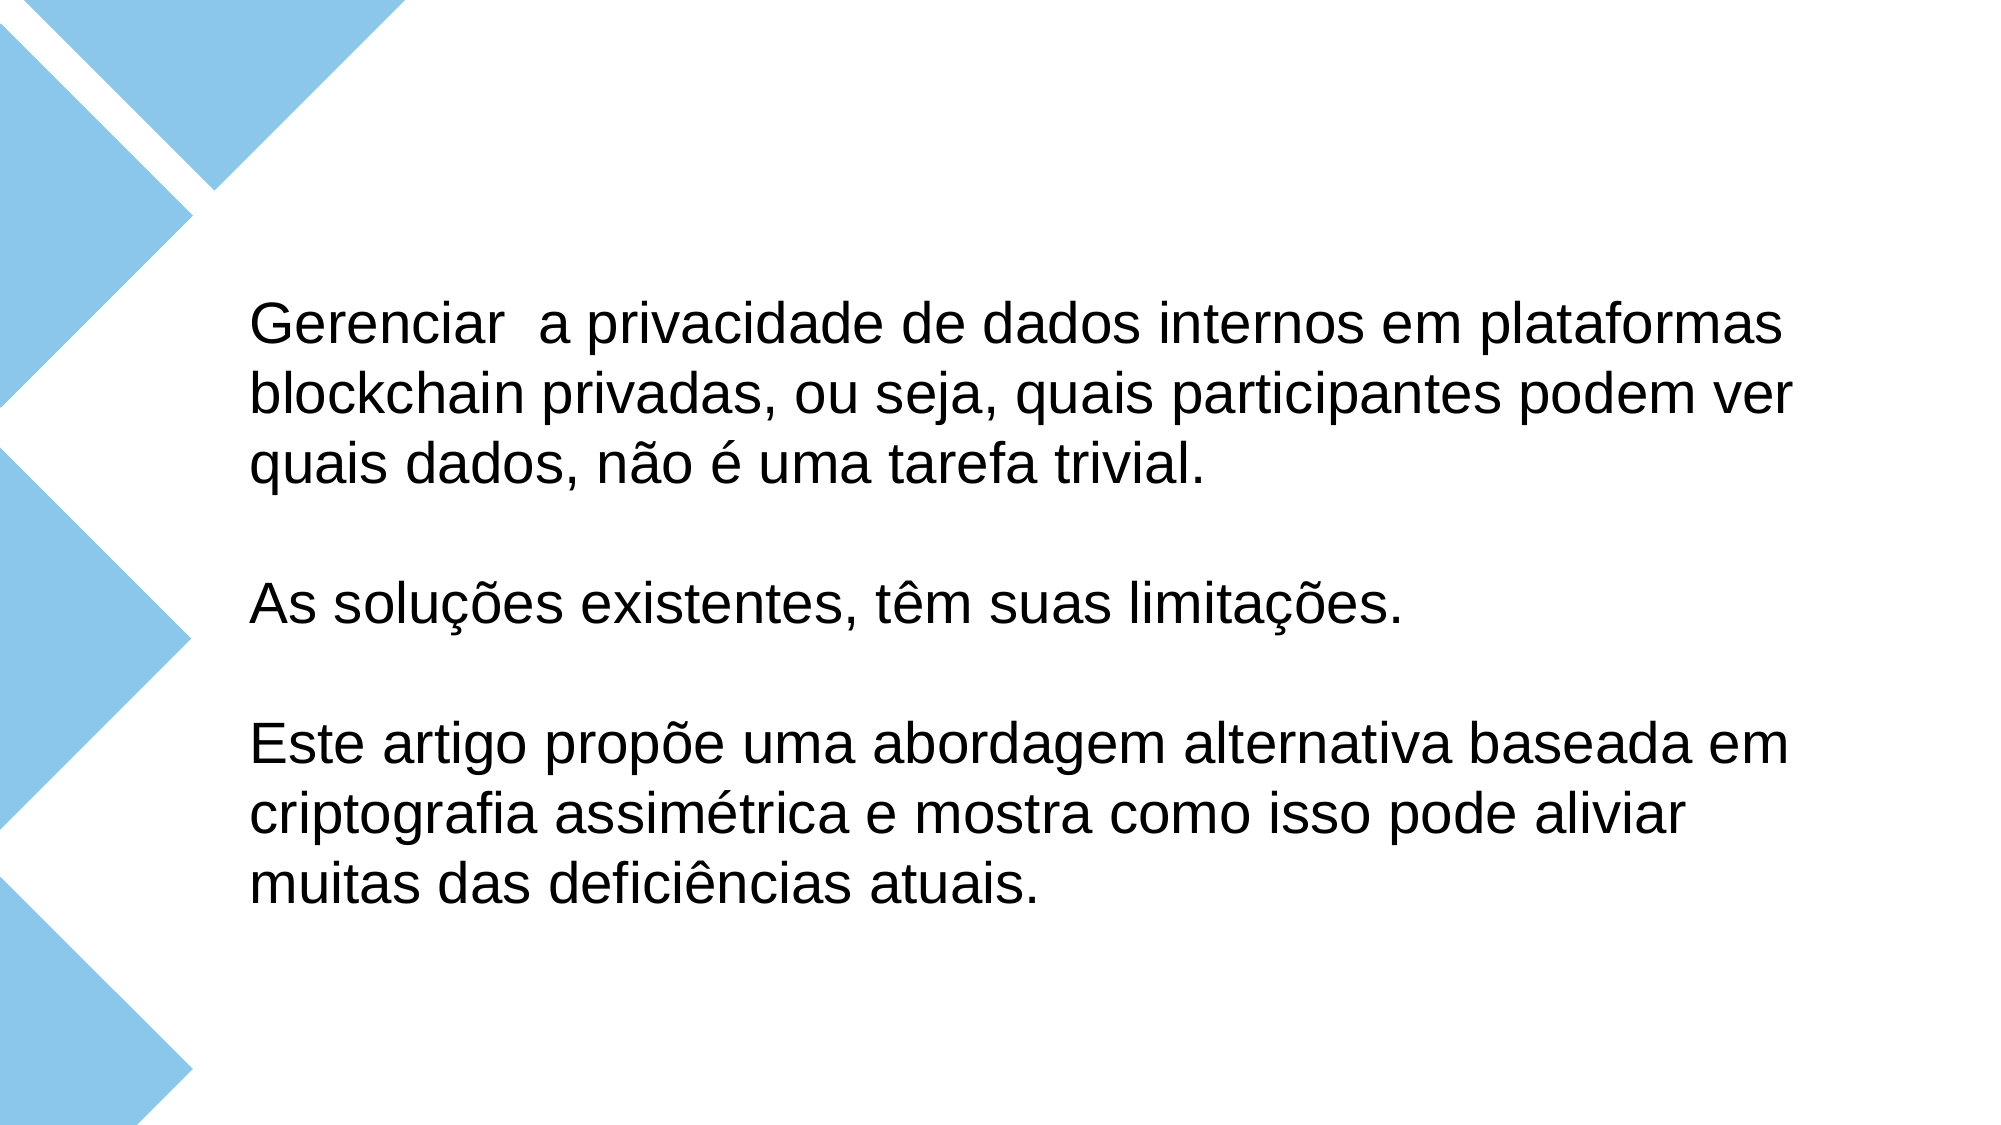

Gerenciar  a privacidade de dados internos em plataformas blockchain privadas, ou seja, quais participantes podem ver quais dados, não é uma tarefa trivial.

As soluções existentes, têm suas limitações.

Este artigo propõe uma abordagem alternativa baseada em criptografia assimétrica e mostra como isso pode aliviar muitas das deficiências atuais.